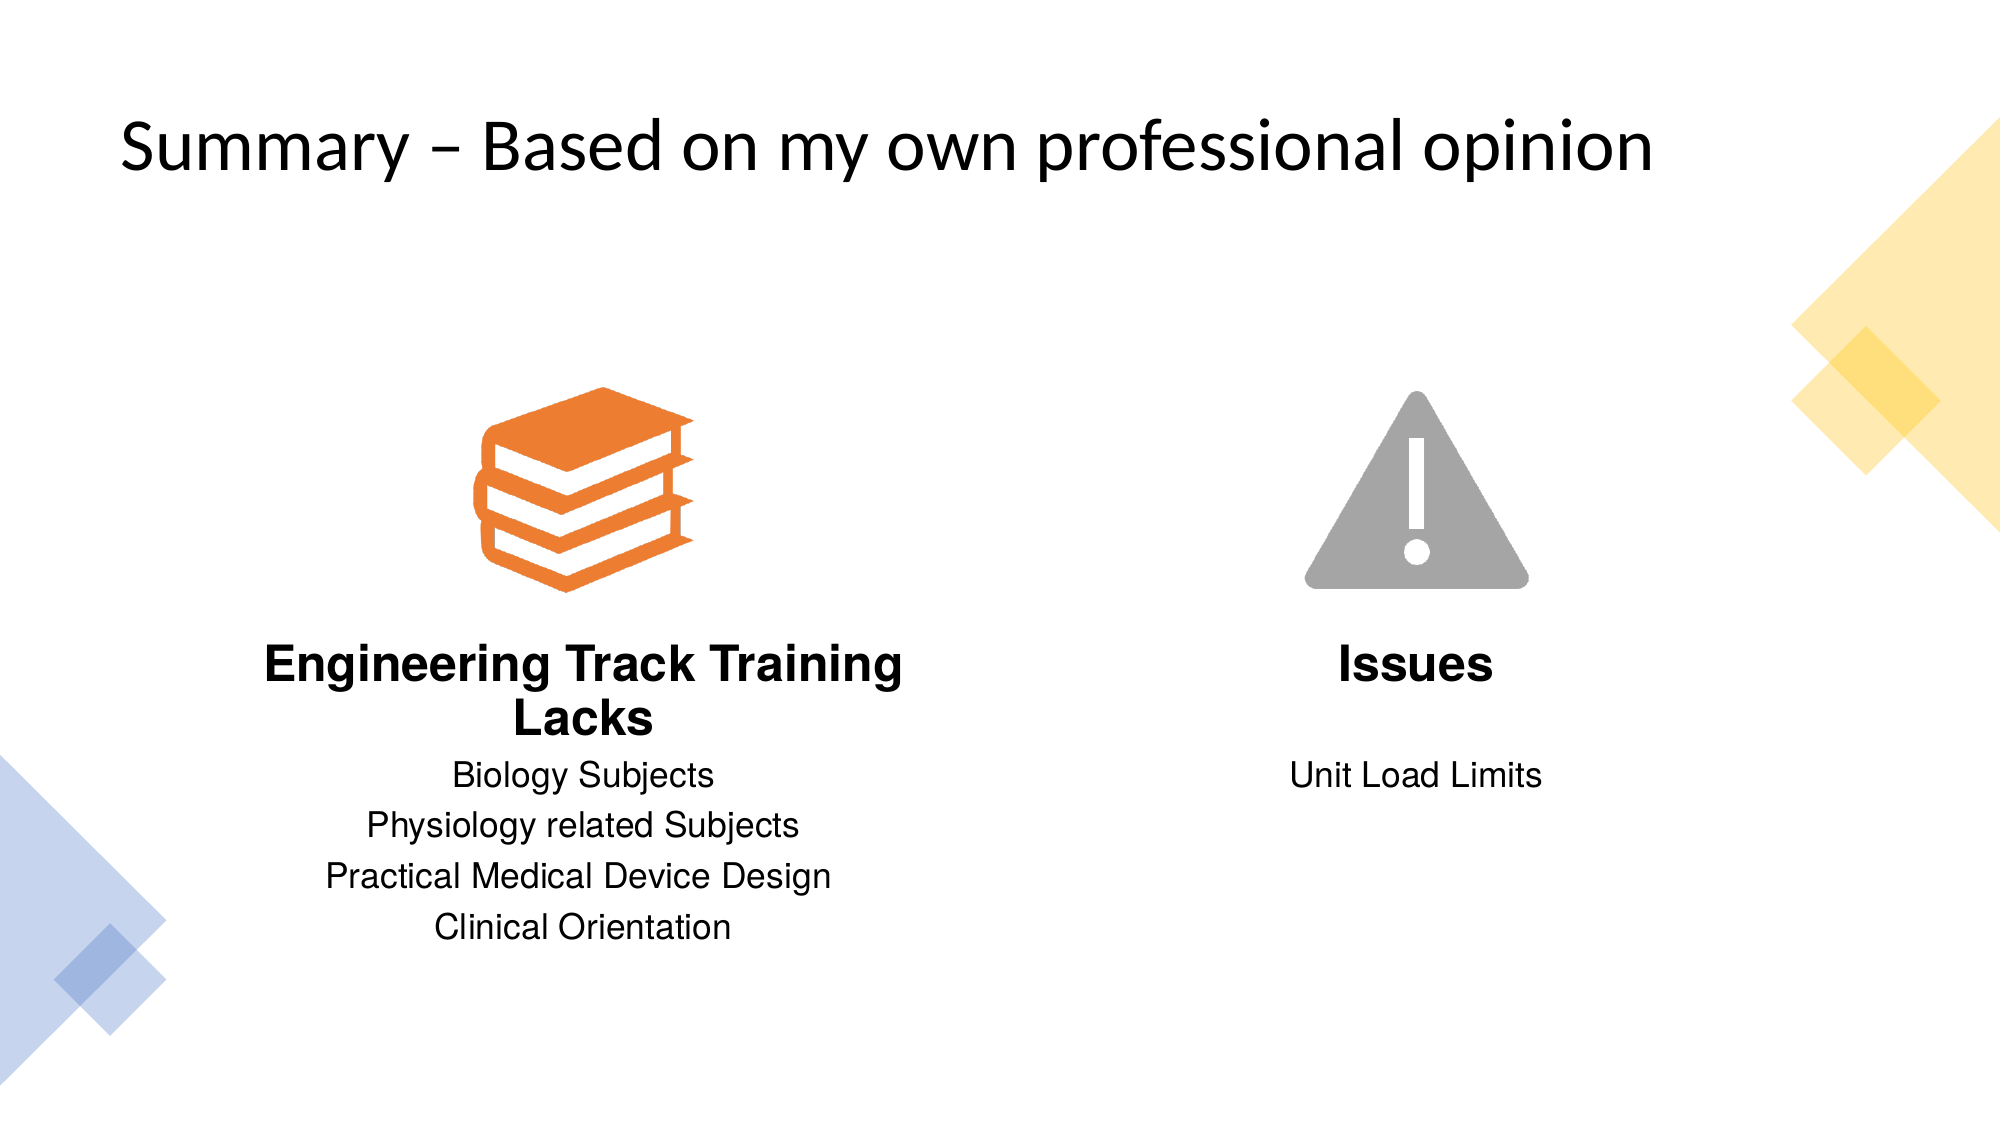

# Summary – Based on my own professional opinion

Engineering Track Training Lacks
Biology Subjects
Physiology related Subjects
Practical Medical Device Design
Clinical Orientation
Issues
Unit Load Limits